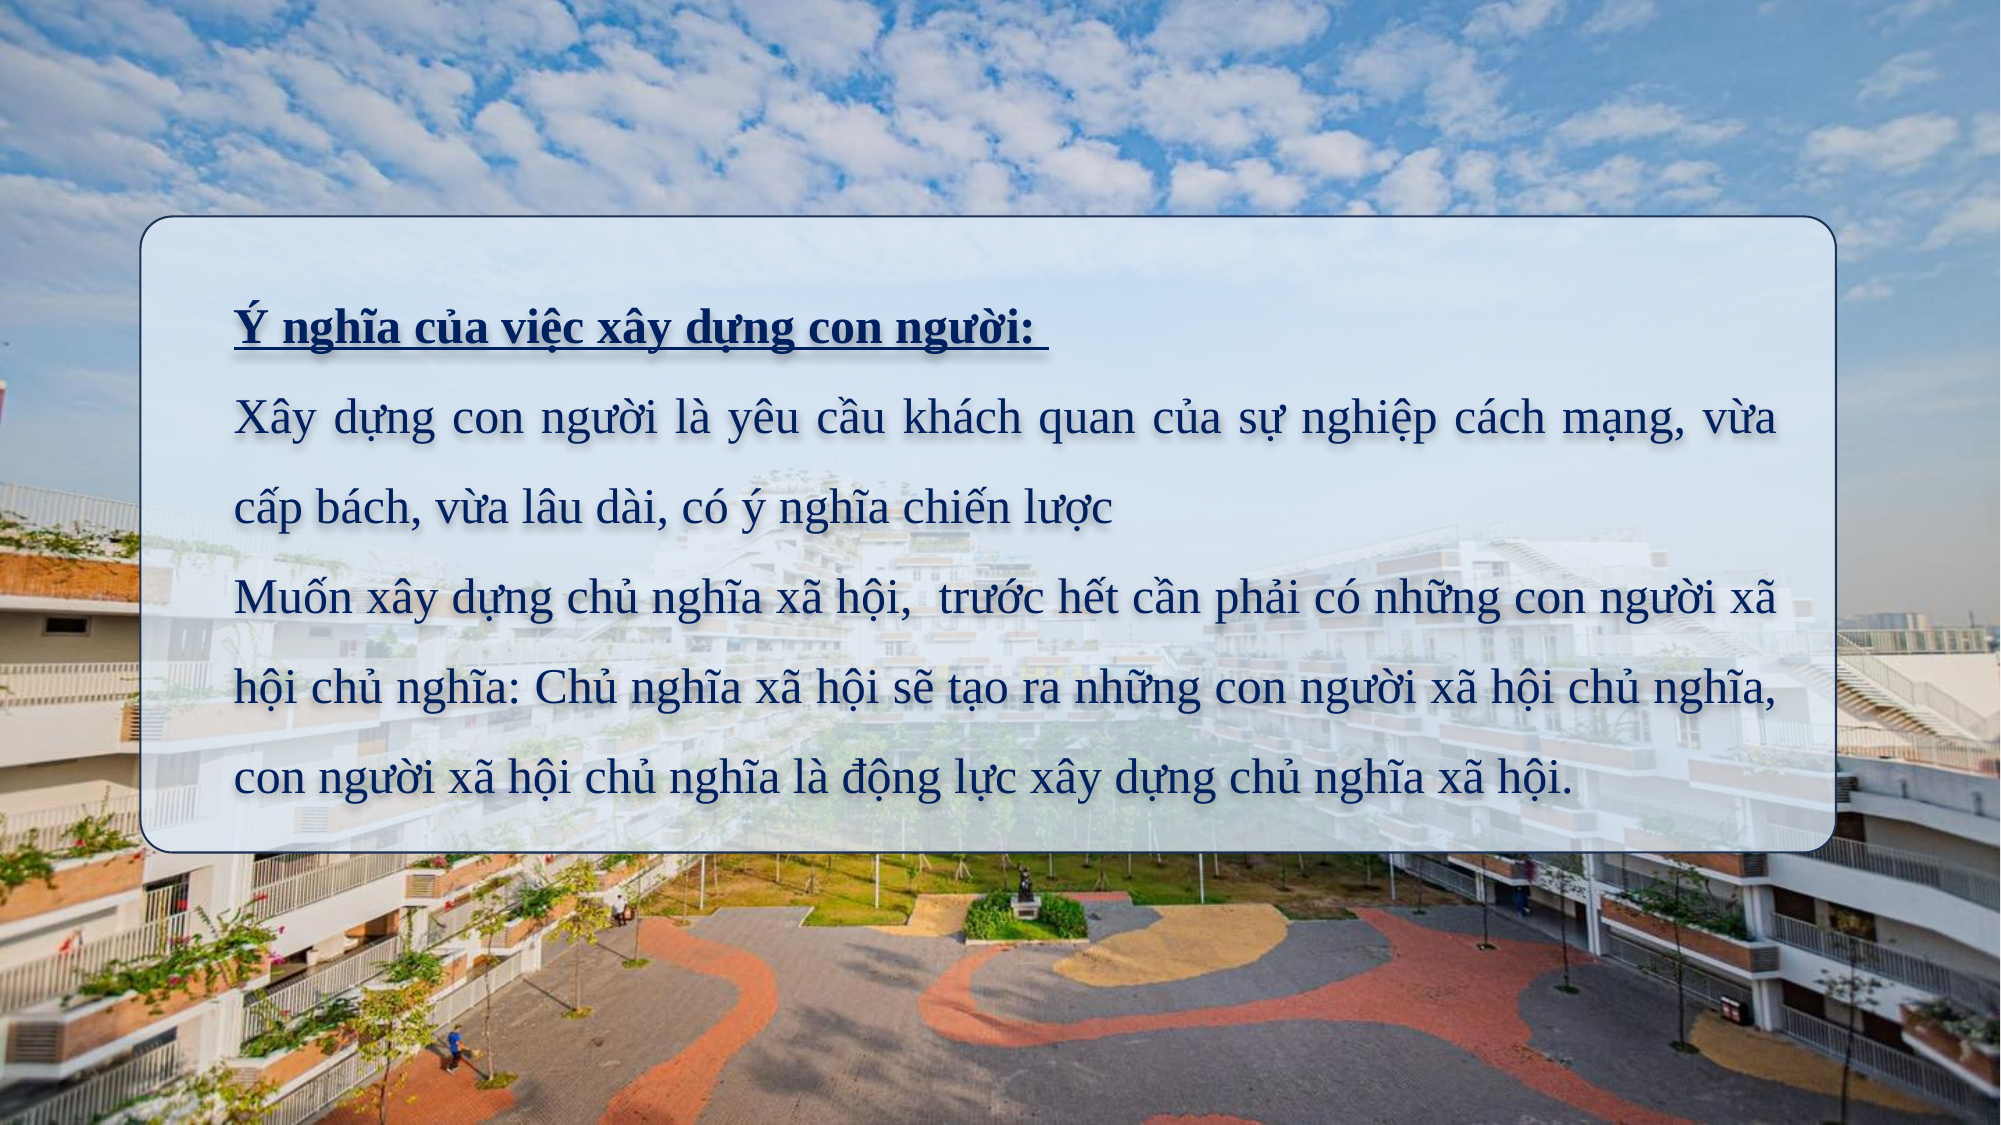

Ý nghĩa của việc xây dựng con người:
Xây dựng con người là yêu cầu khách quan của sự nghiệp cách mạng, vừa cấp bách, vừa lâu dài, có ý nghĩa chiến lược
Muốn xây dựng chủ nghĩa xã hội,  trước hết cần phải có những con người xã hội chủ nghĩa: Chủ nghĩa xã hội sẽ tạo ra những con người xã hội chủ nghĩa, con người xã hội chủ nghĩa là động lực xây dựng chủ nghĩa xã hội.